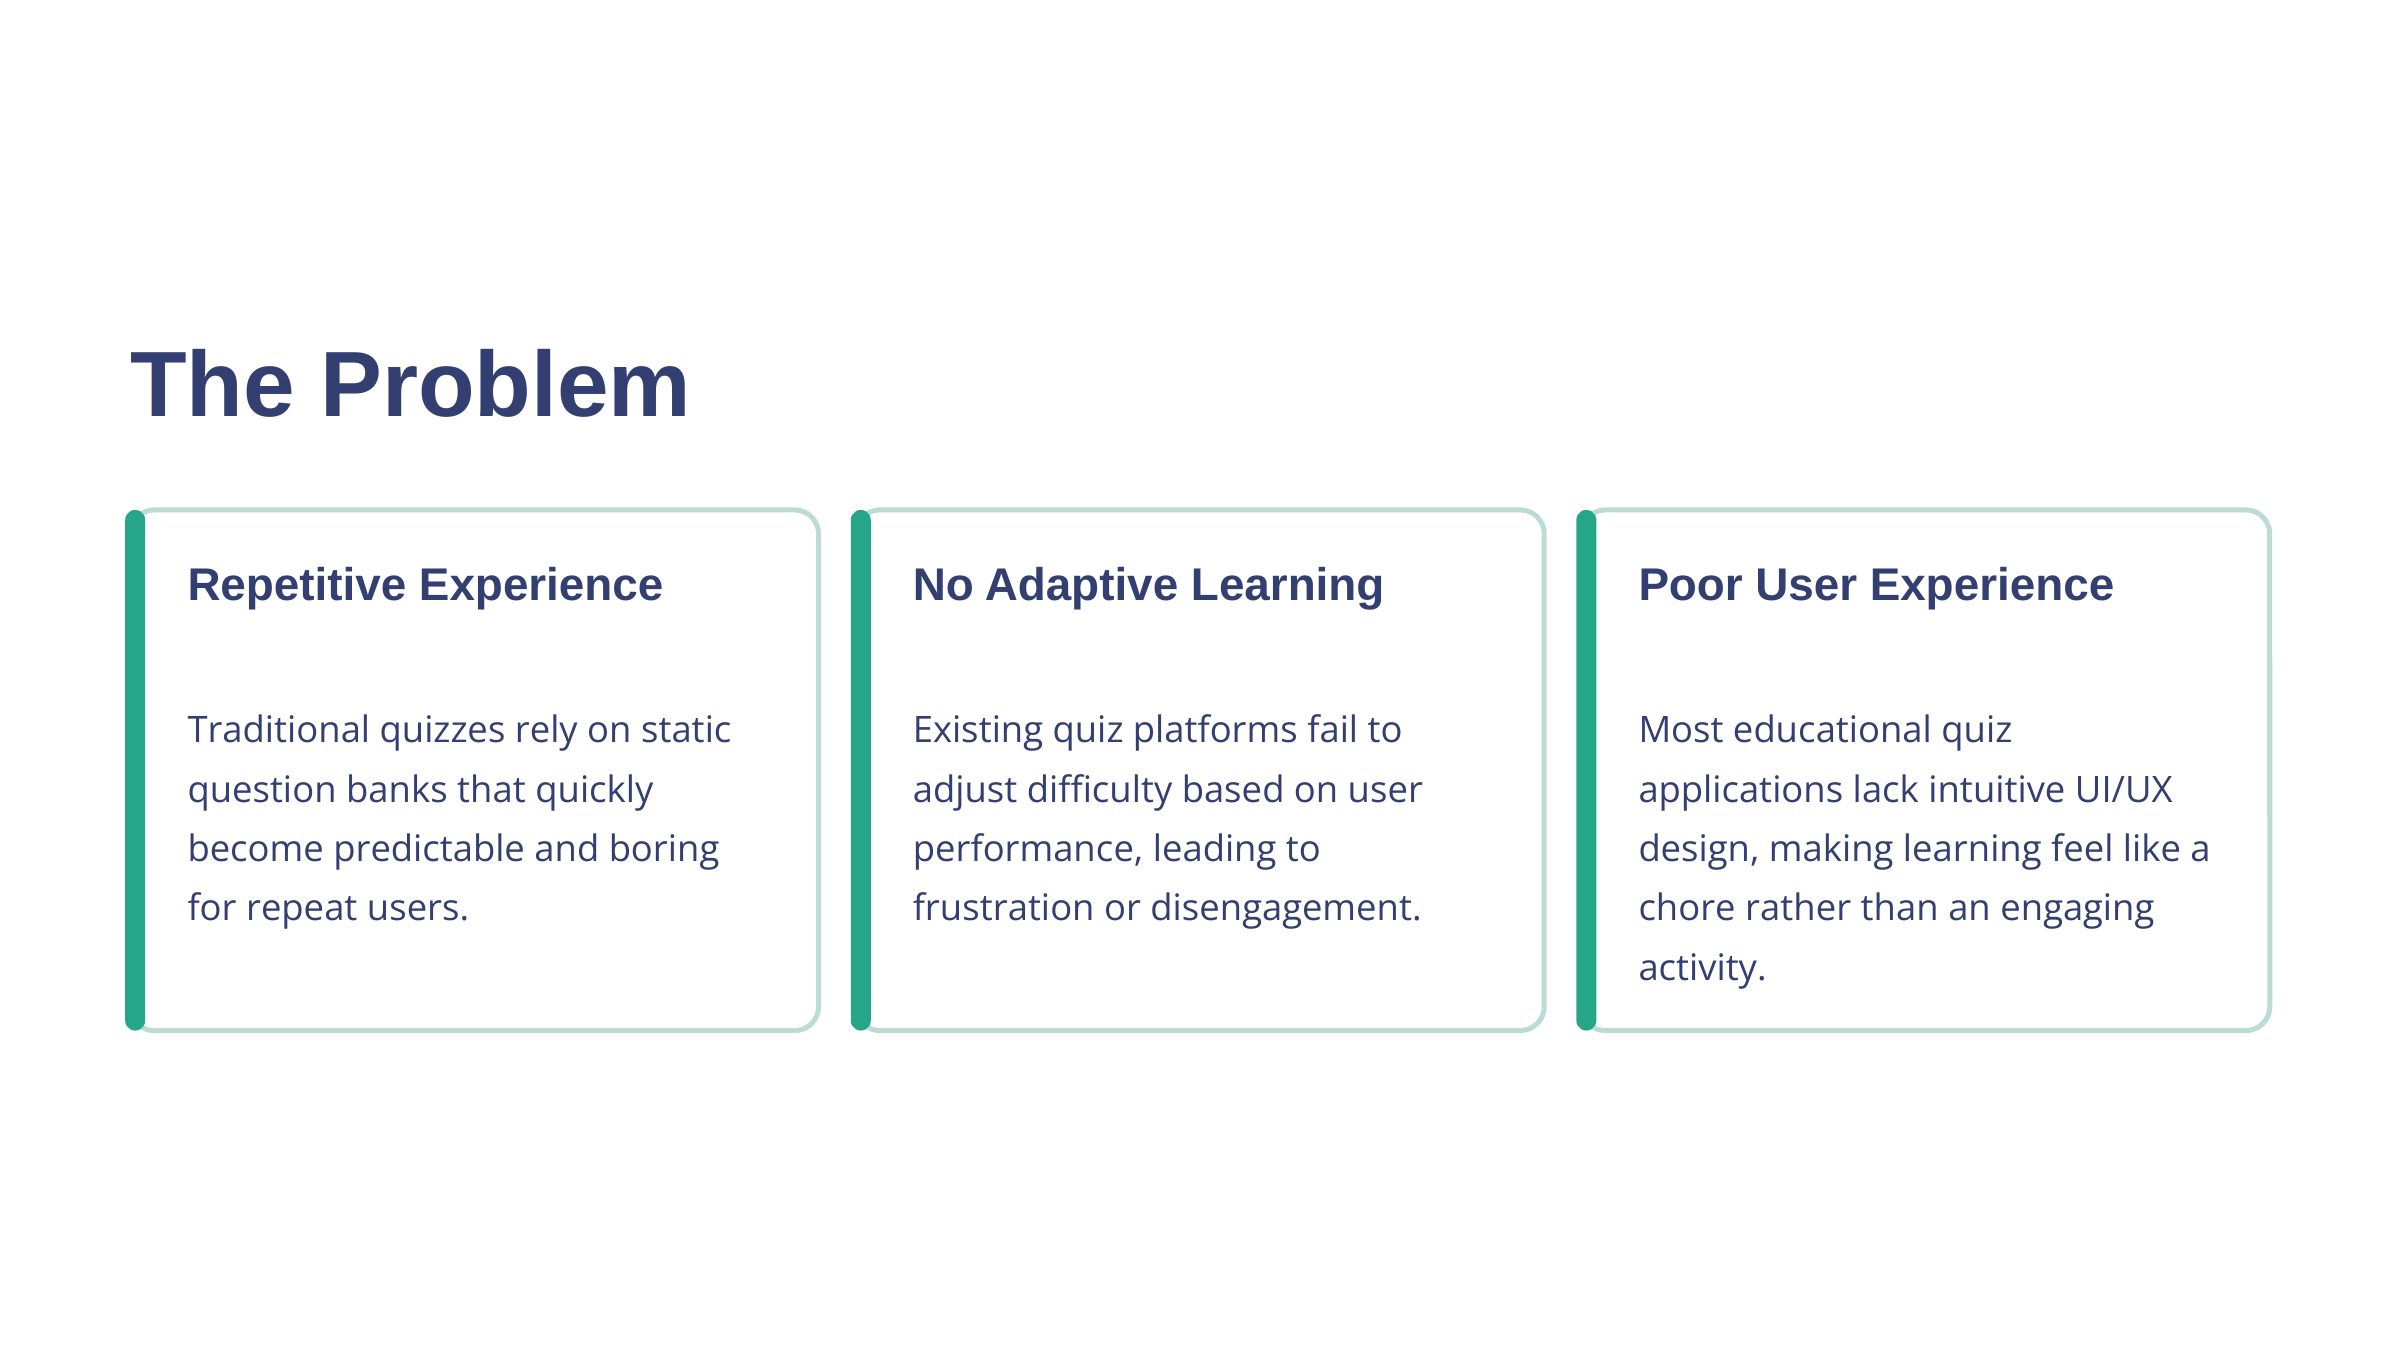

The Problem

Repetitive Experience
No Adaptive Learning
Poor User Experience
Traditional quizzes rely on static question banks that quickly become predictable and boring for repeat users.
Existing quiz platforms fail to adjust difficulty based on user performance, leading to frustration or disengagement.
Most educational quiz applications lack intuitive UI/UX design, making learning feel like a chore rather than an engaging activity.